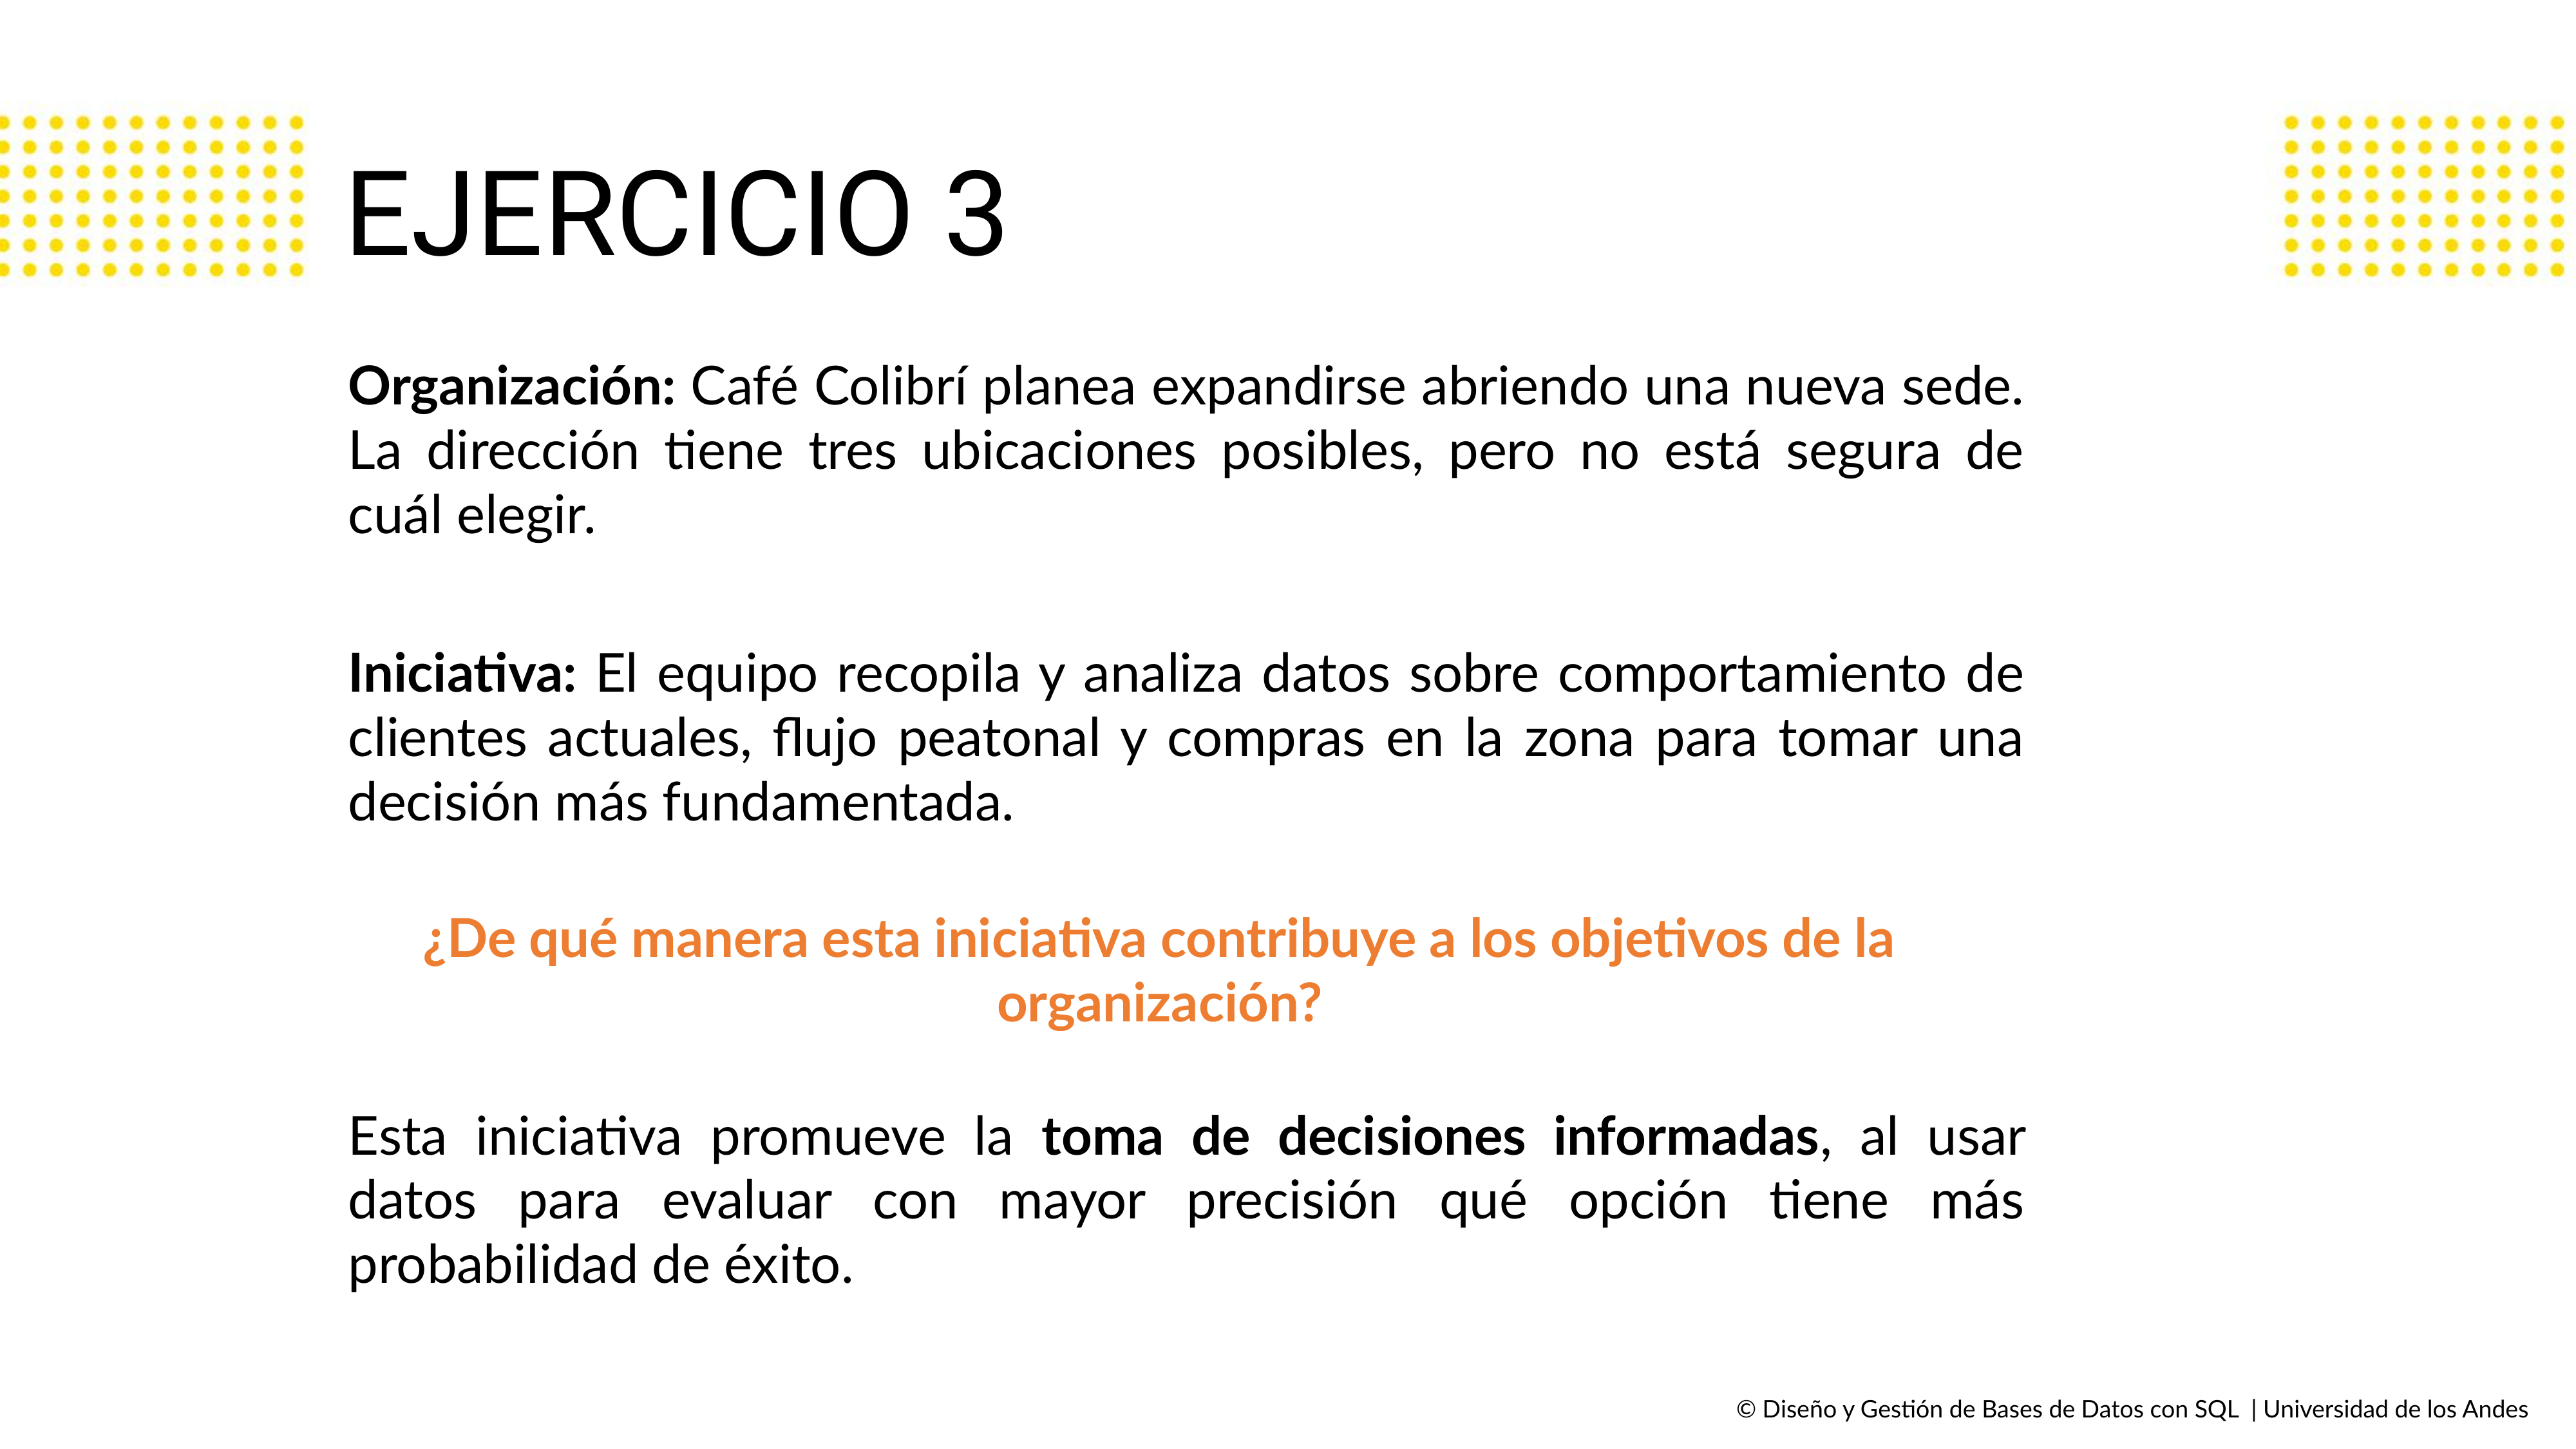

# EJERCICIO 3
Organización: Café Colibrí planea expandirse abriendo una nueva sede. La dirección tiene tres ubicaciones posibles, pero no está segura de cuál elegir.
Iniciativa: El equipo recopila y analiza datos sobre comportamiento de clientes actuales, flujo peatonal y compras en la zona para tomar una decisión más fundamentada.
¿De qué manera esta iniciativa contribuye a los objetivos de la organización?
Esta iniciativa promueve la toma de decisiones informadas, al usar datos para evaluar con mayor precisión qué opción tiene más probabilidad de éxito.
© Diseño y Gestión de Bases de Datos con SQL  | Universidad de los Andes